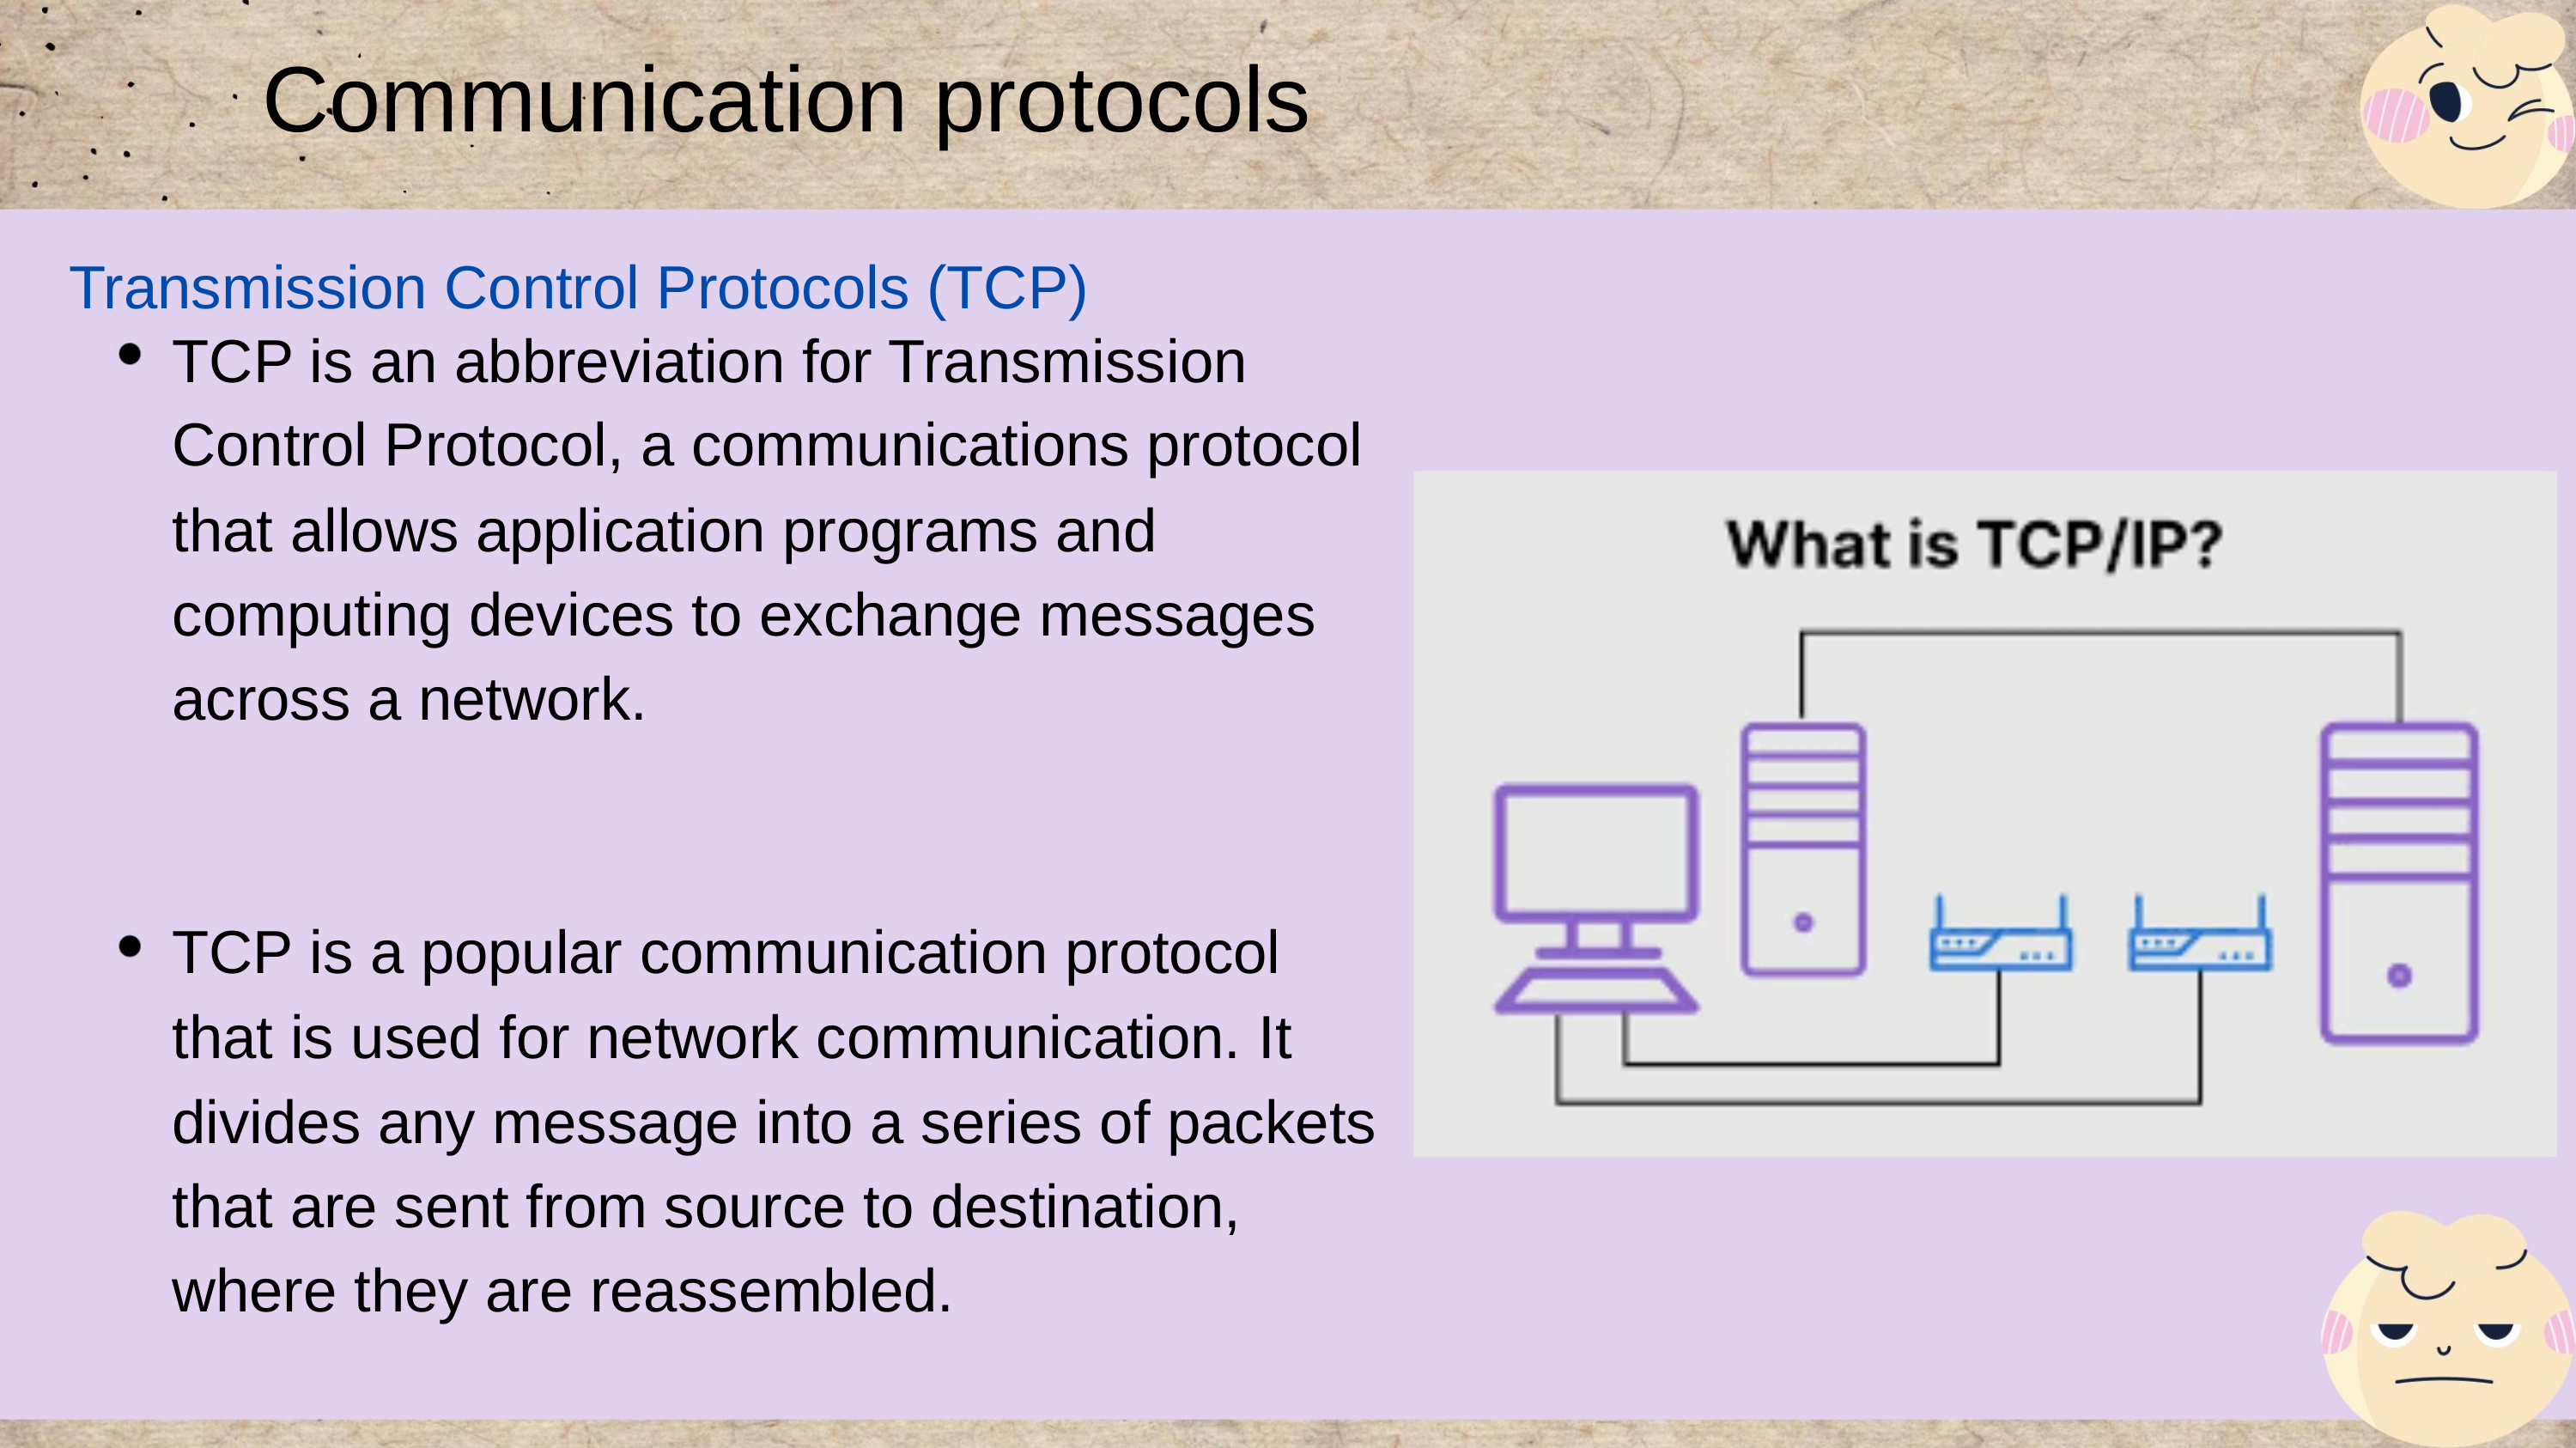

Communication protocols
Transmission Control Protocols (TCP)
TCP is an abbreviation for Transmission
Control Protocol, a communications protocol
that allows application programs and
computing devices to exchange messages
across a network.
TCP is a popular communication protocol
that is used for network communication. It
divides any message into a series of packets
that are sent from source to destination,
where they are reassembled.